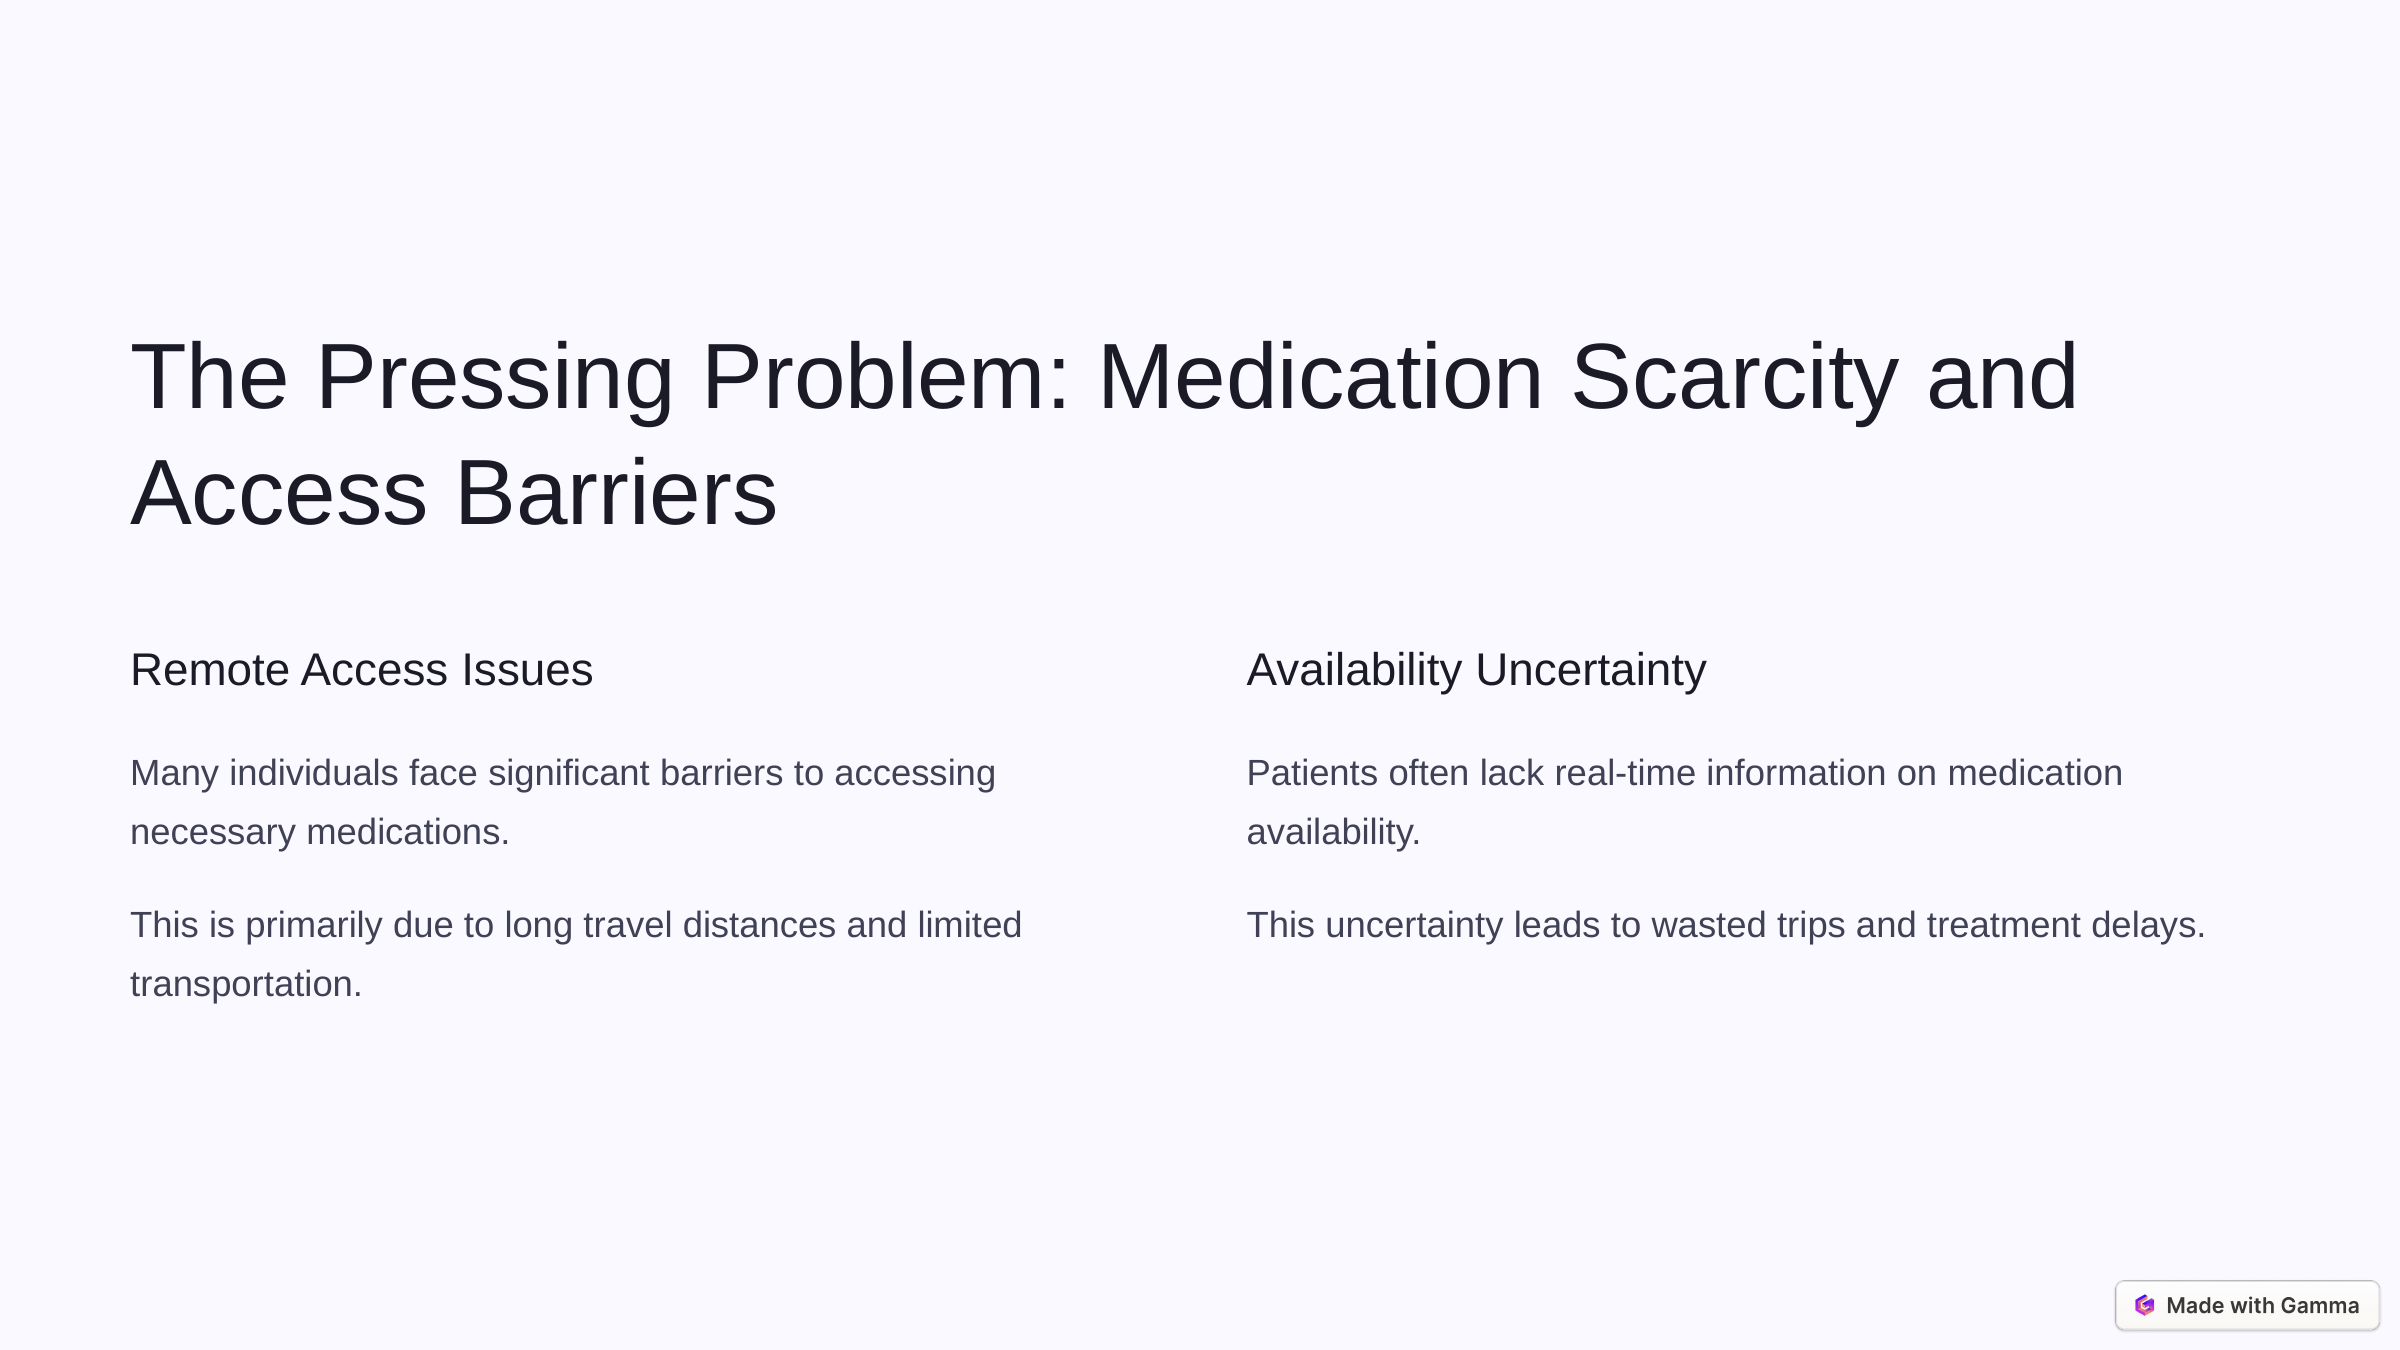

The Pressing Problem: Medication Scarcity and Access Barriers
Remote Access Issues
Availability Uncertainty
Many individuals face significant barriers to accessing necessary medications.
Patients often lack real-time information on medication availability.
This is primarily due to long travel distances and limited transportation.
This uncertainty leads to wasted trips and treatment delays.